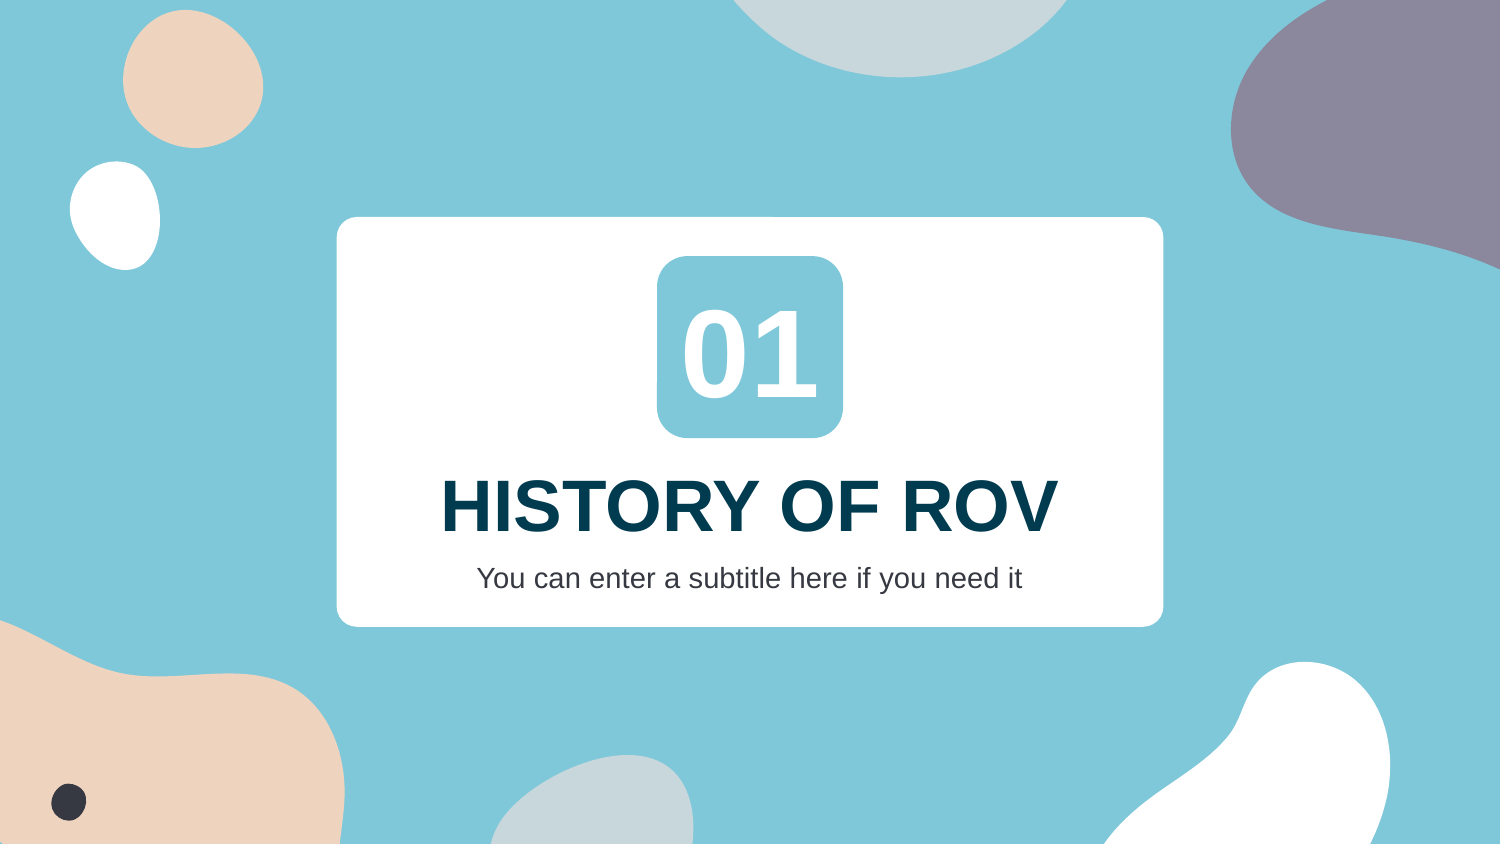

01
# HISTORY OF ROV
You can enter a subtitle here if you need it